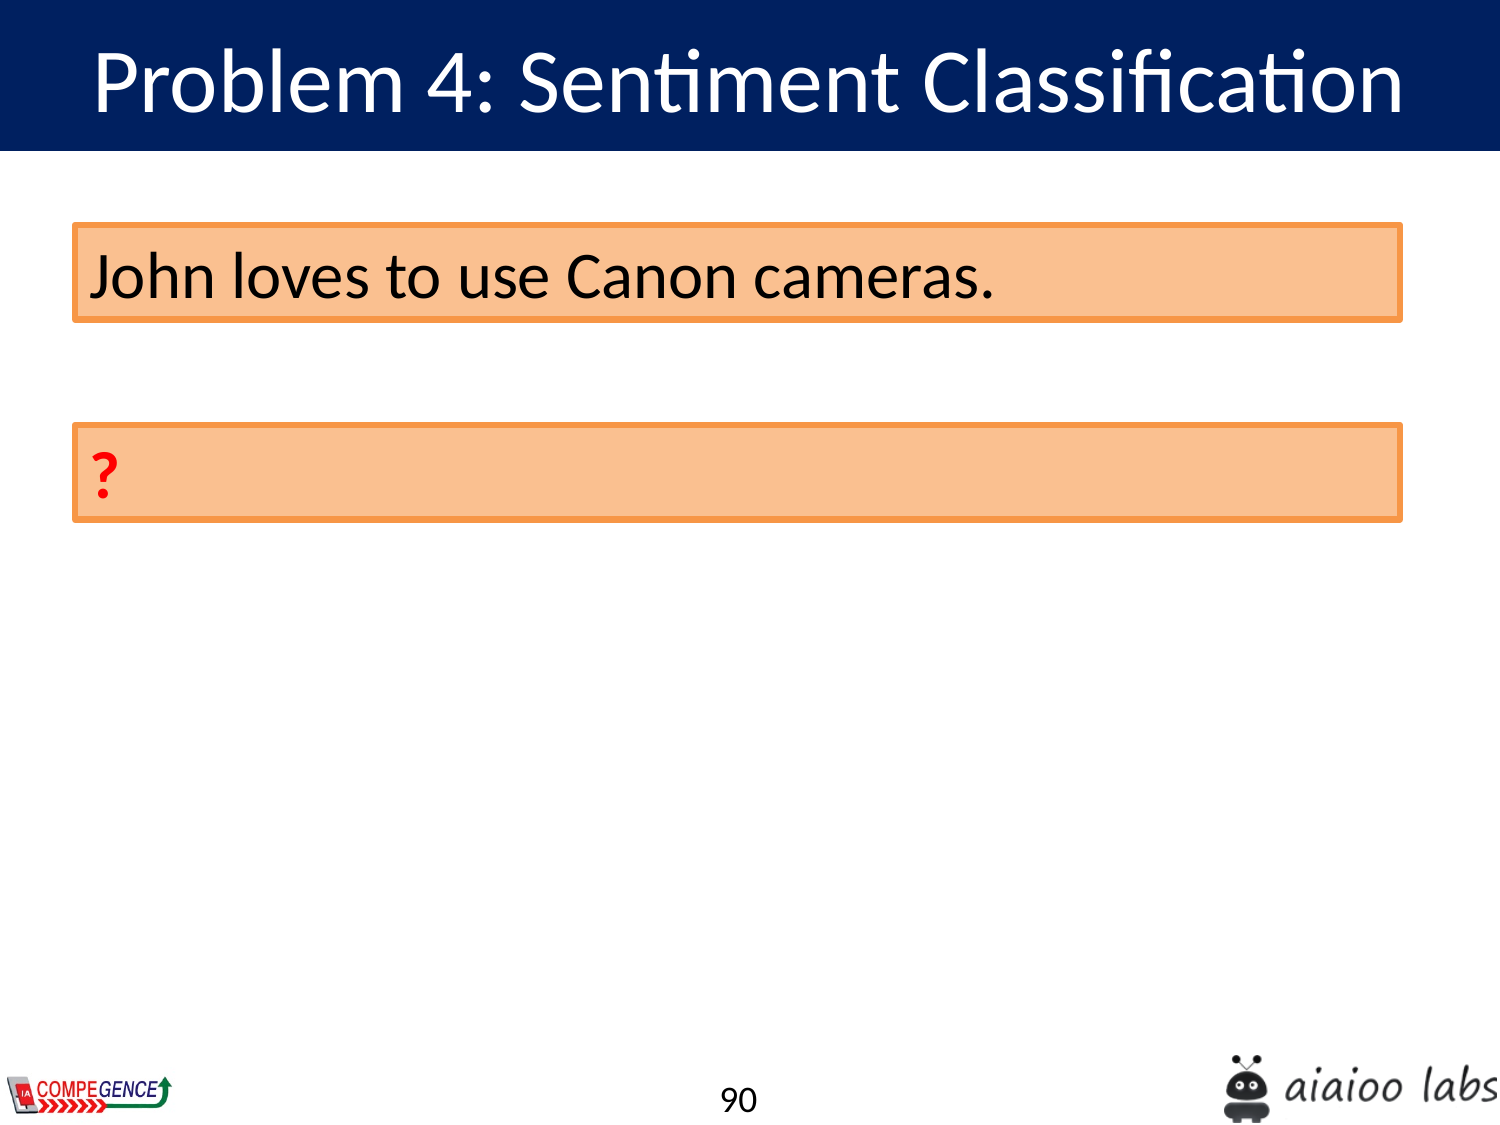

Problem 4: Sentiment Classification

John loves to use Canon cameras.
?